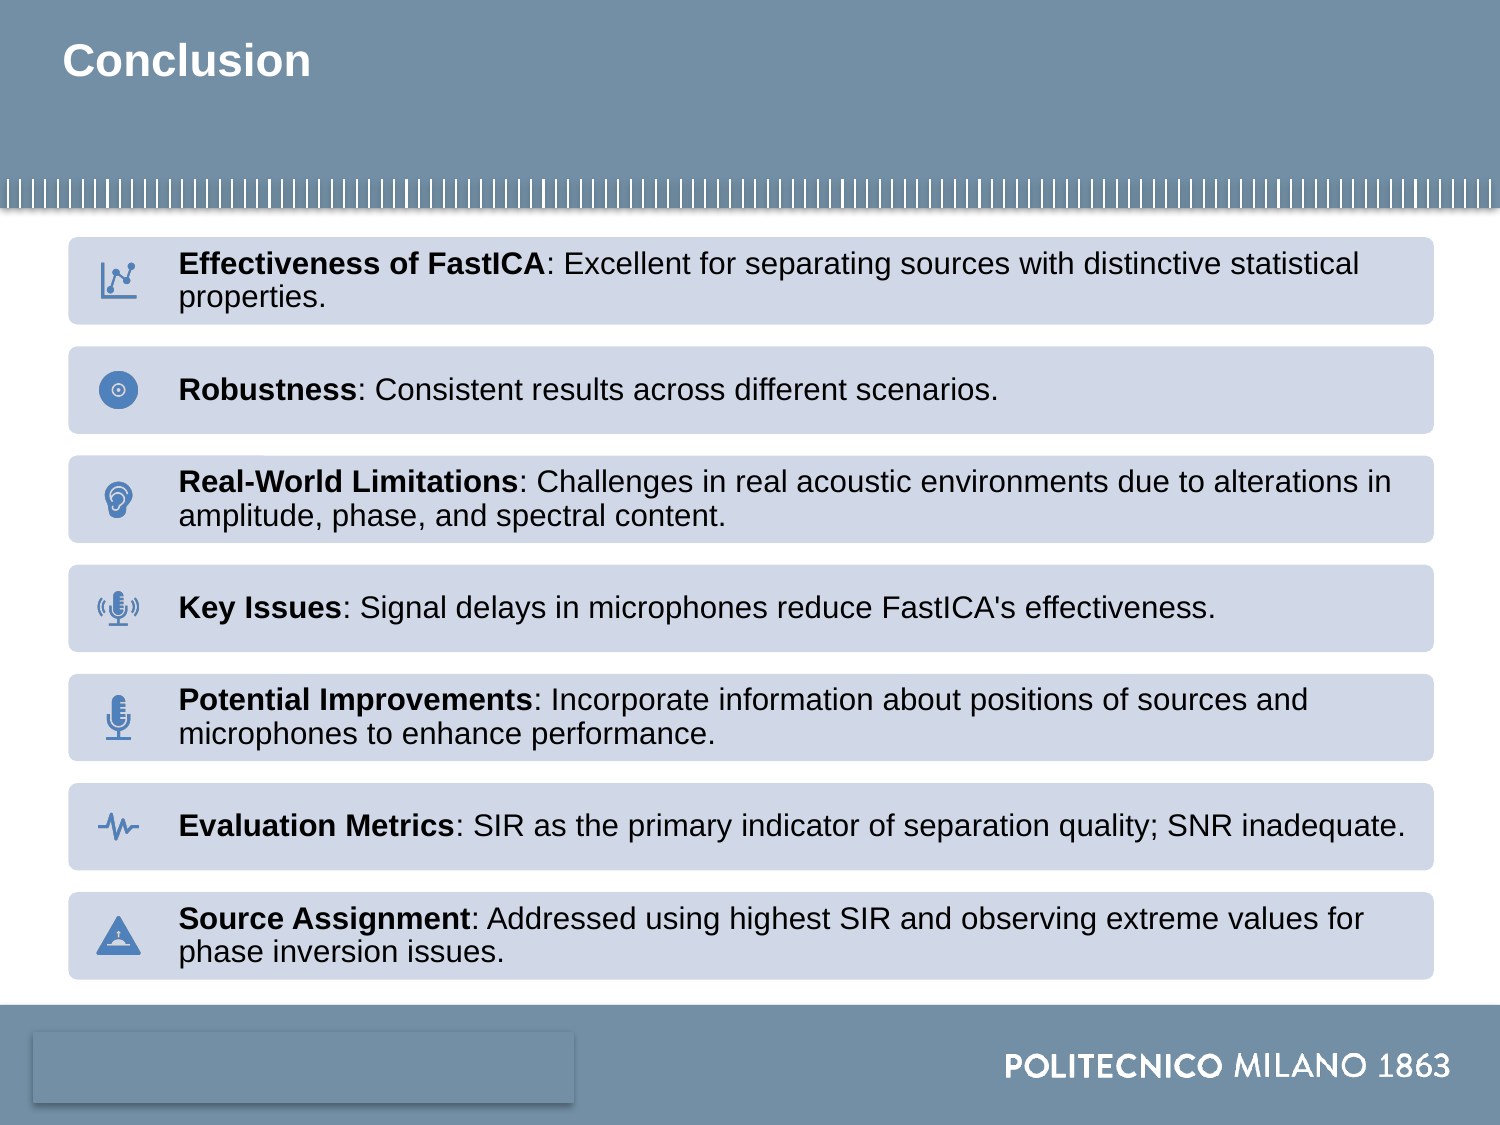

# Conclusion
Effectiveness of FastICA: Excellent for separating sources with distinctive statistical properties.
Robustness: Consistent results across different scenarios.
Real-World Limitations: Challenges in real acoustic environments due to alterations in amplitude, phase, and spectral content.
Key Issues: Signal delays in microphones reduce FastICA's effectiveness.
Potential Improvements: Incorporate information about positions of sources and microphones to enhance performance.
Evaluation Metrics: SIR as the primary indicator of separation quality; SNR inadequate.
Source Assignment: Addressed using highest SIR and observing extreme values for phase inversion issues.